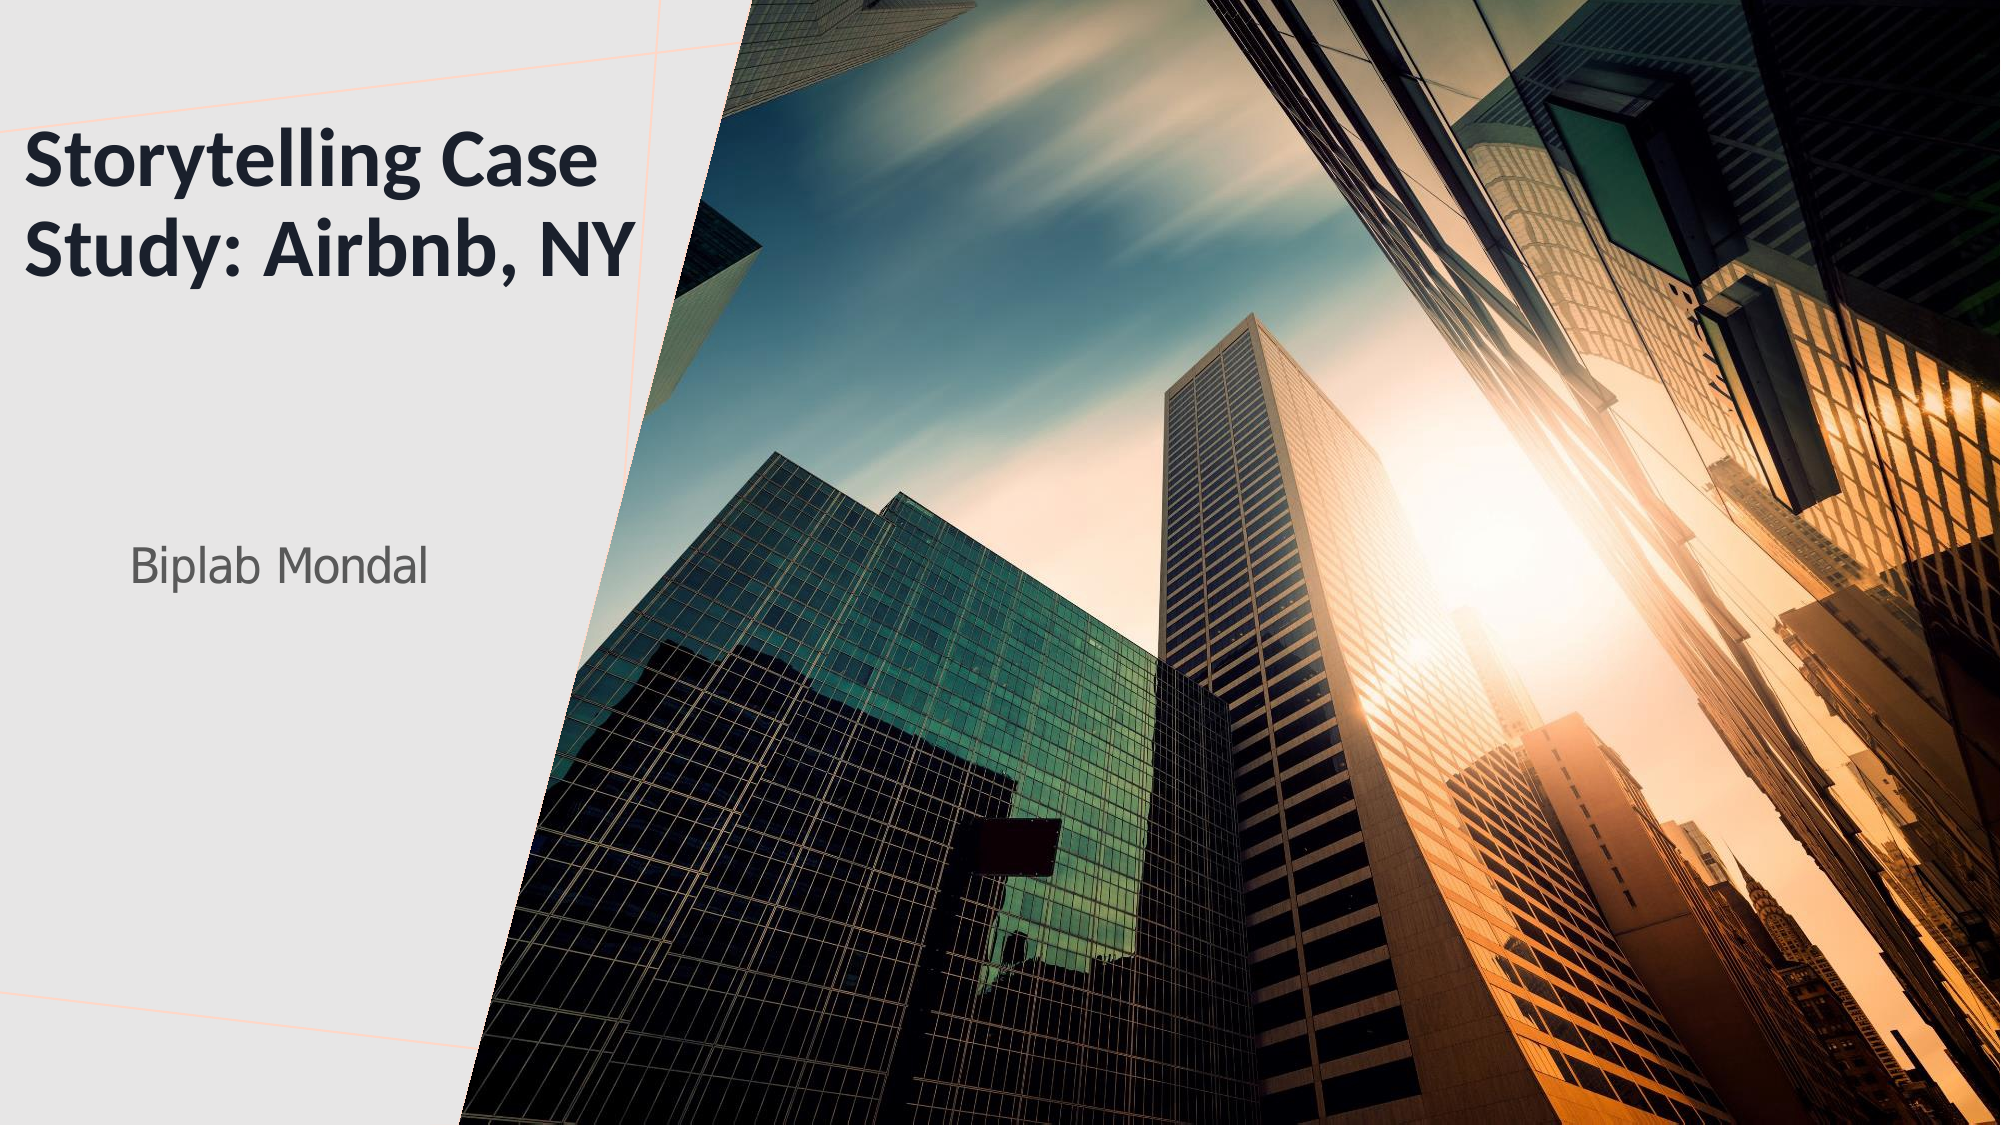

# Storytelling Case Study: Airbnb, NY
Biplab Mondal